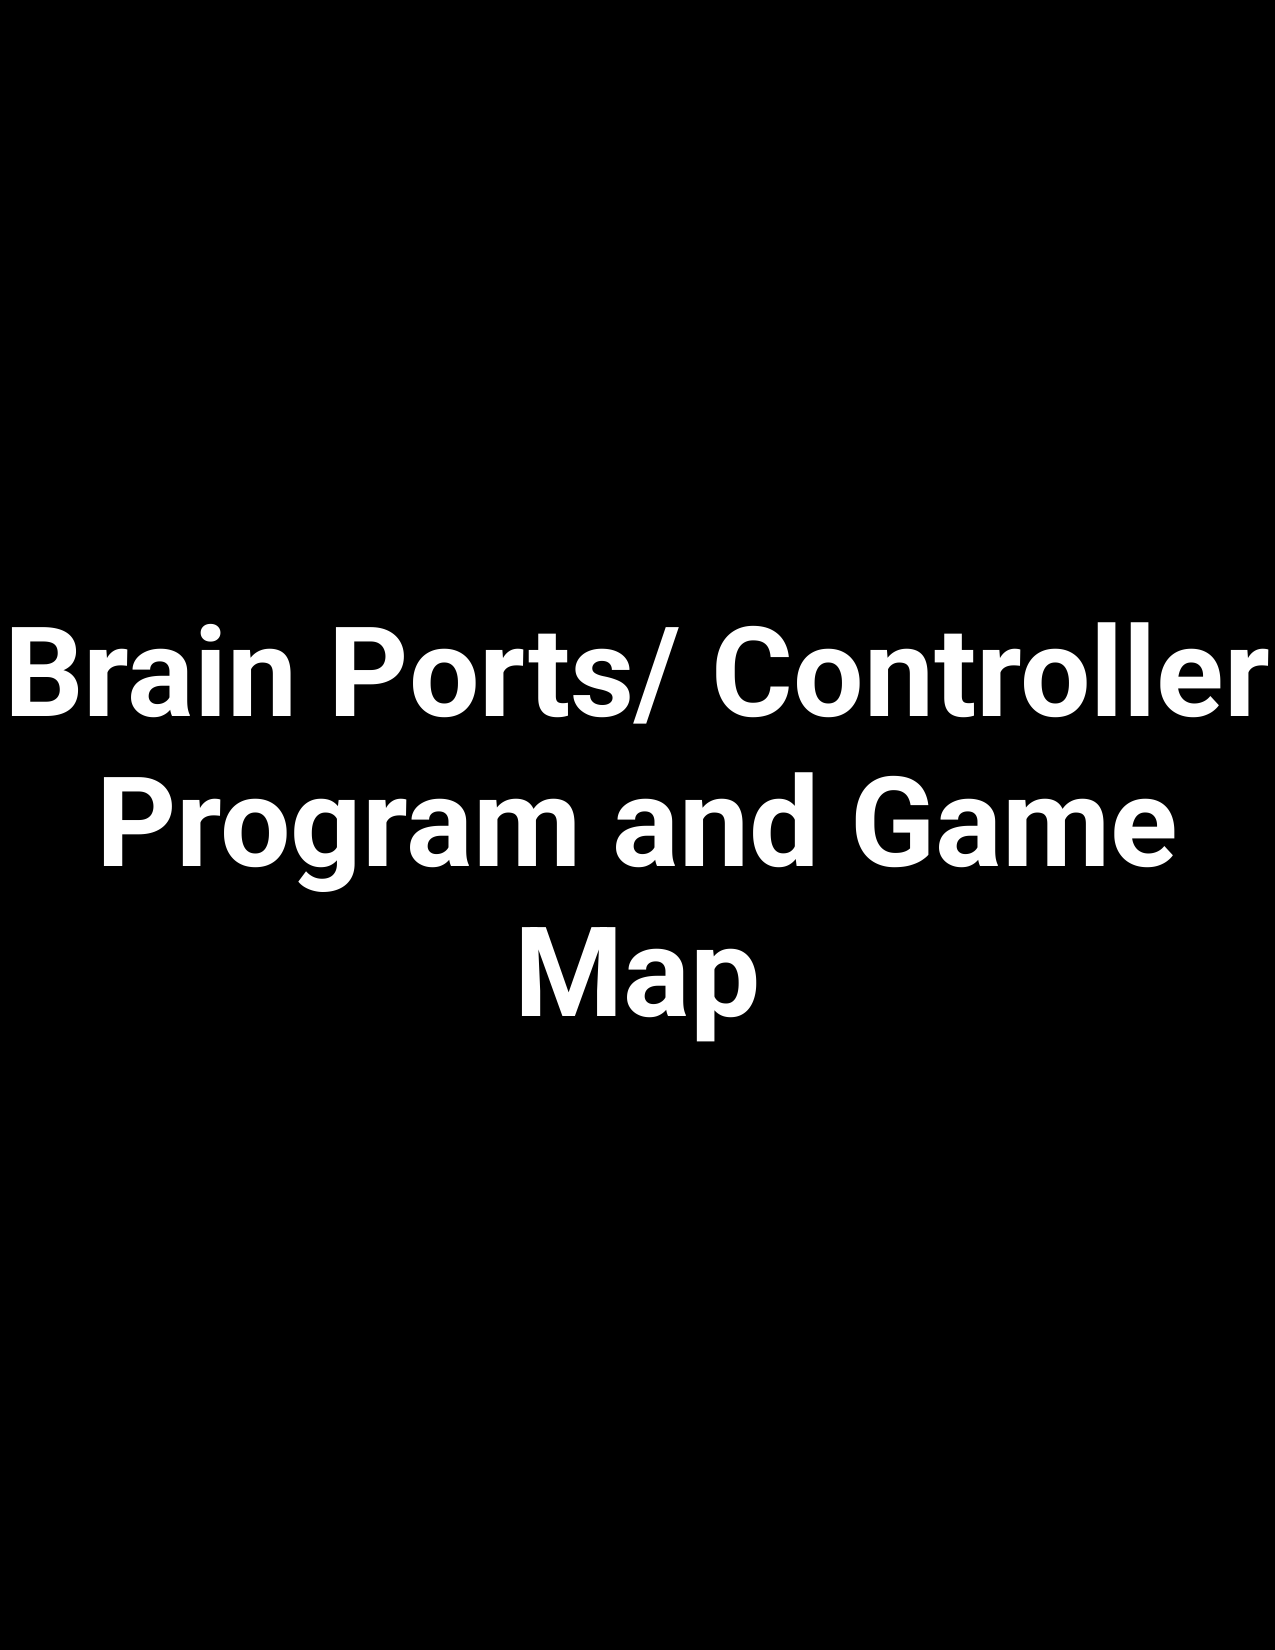

# Brain Ports/ Controller Program and Game Map